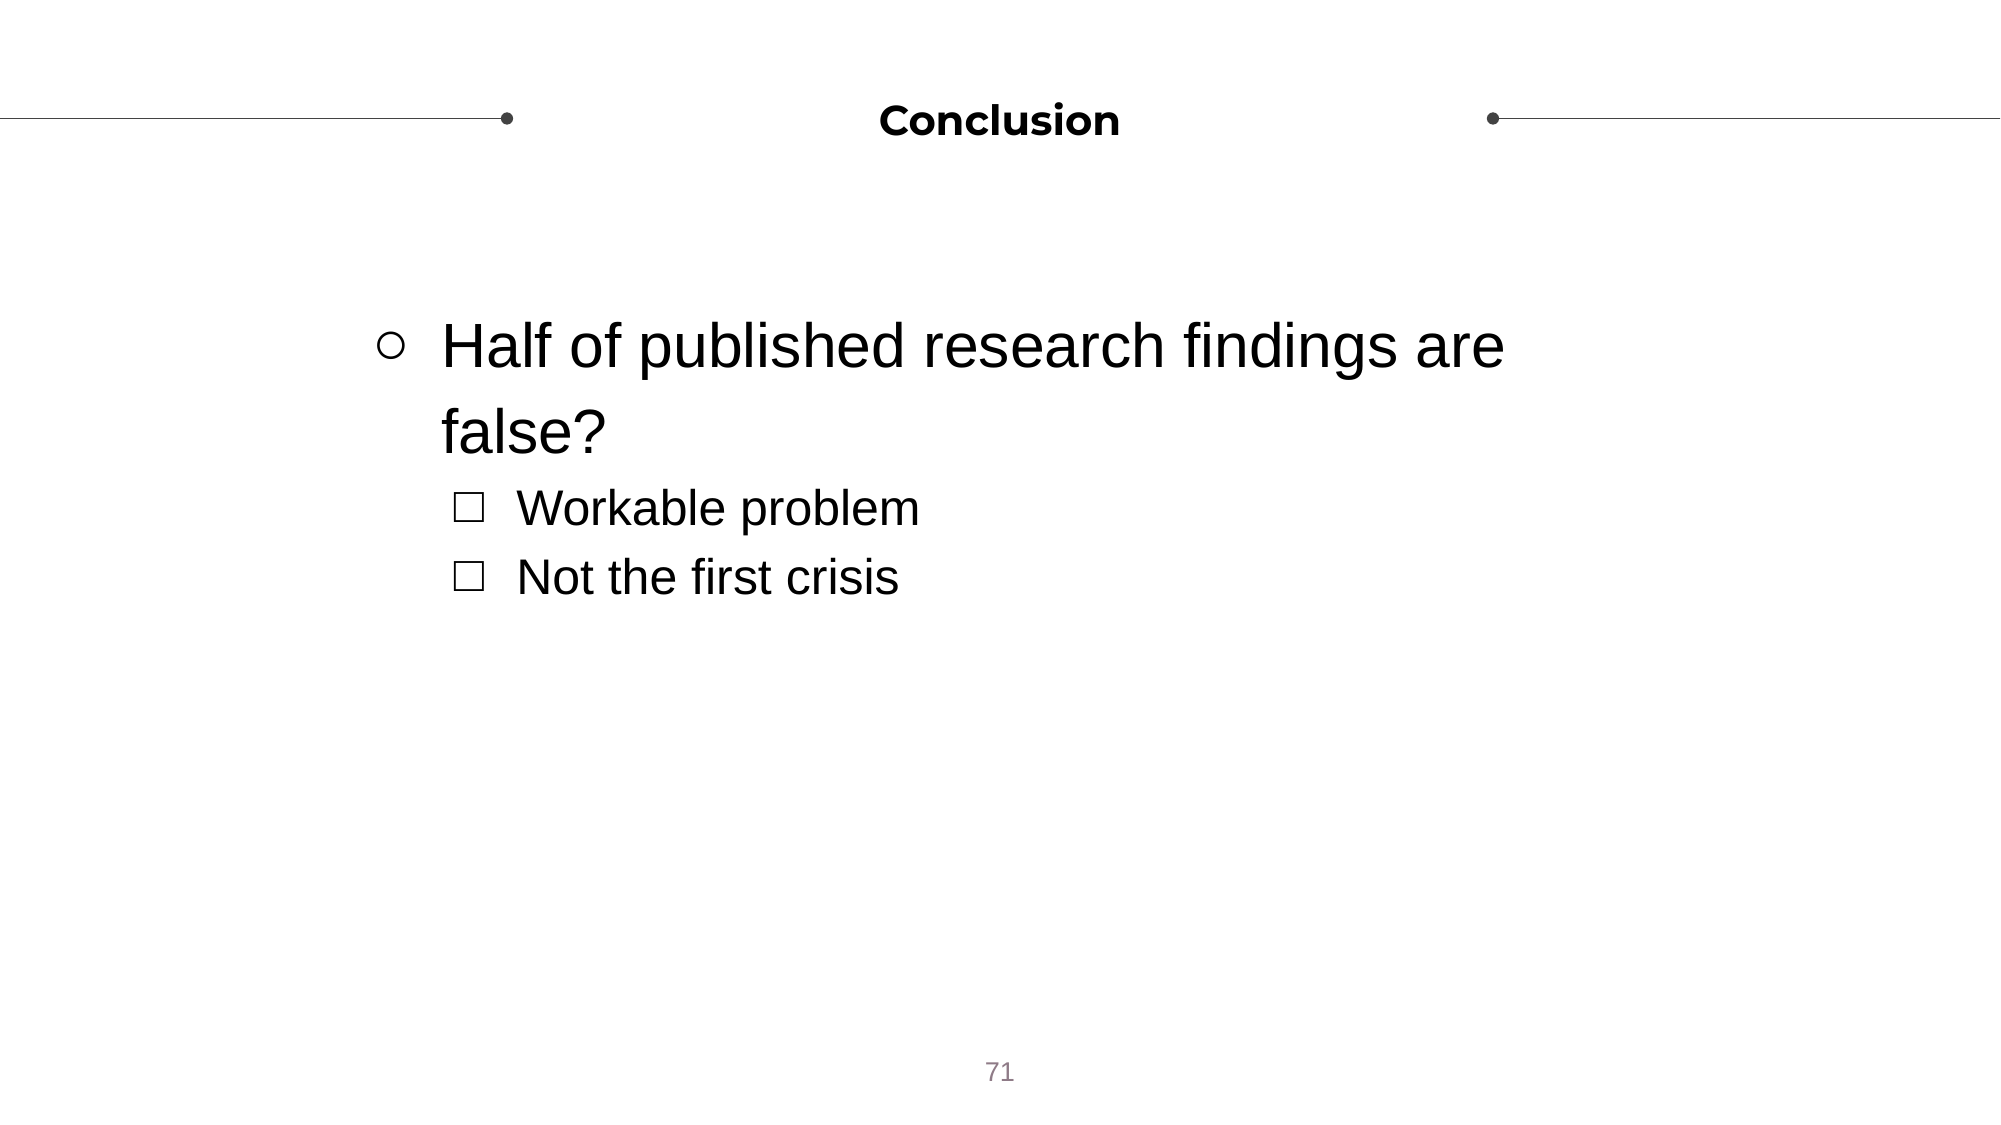

# Conclusion

Half of published research findings are false?
Workable problem
Not the first crisis
71